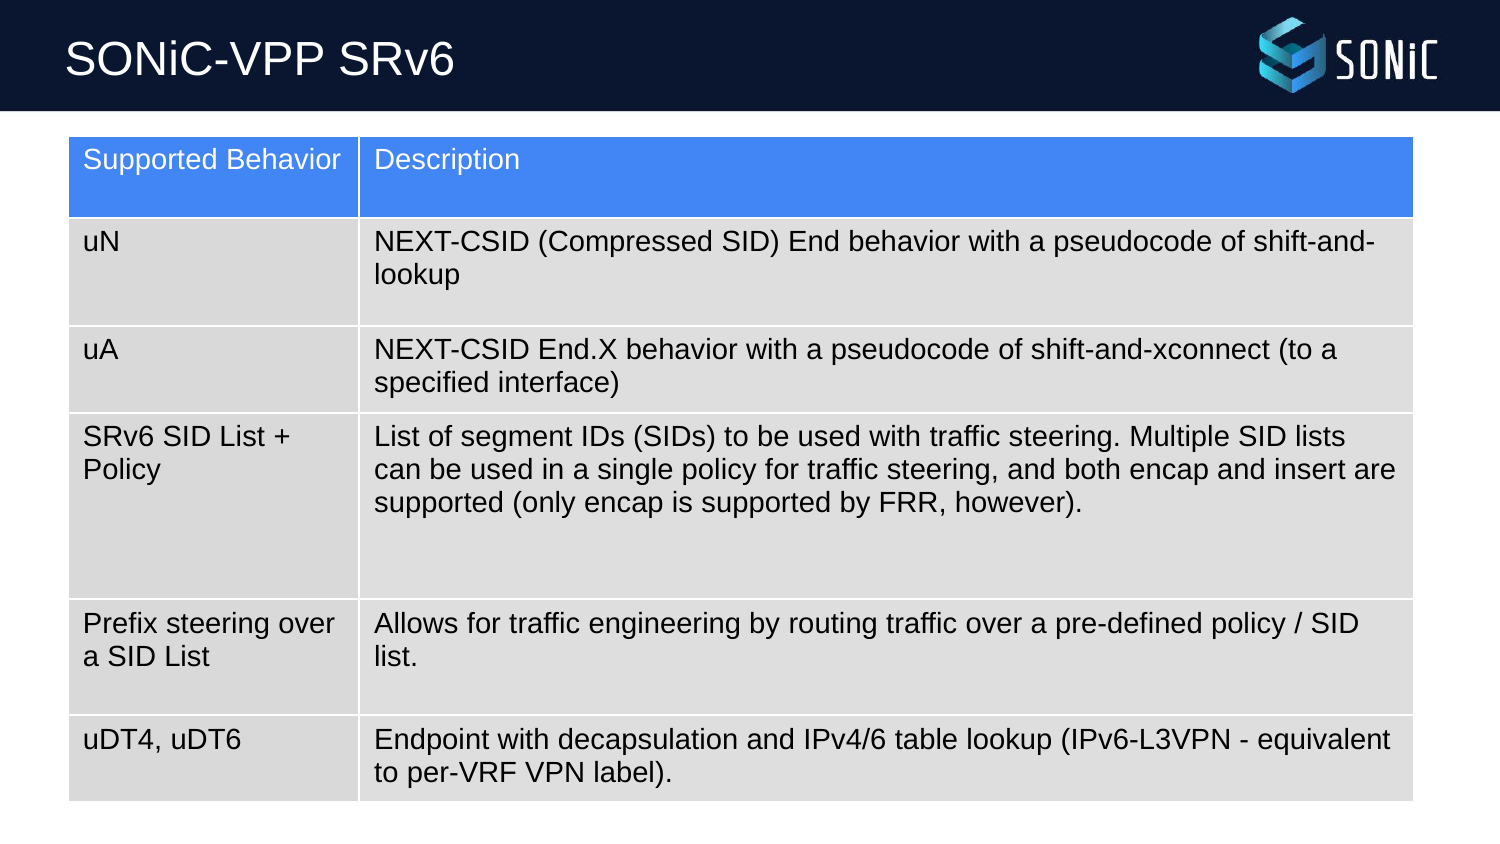

# SONiC-VPP SRv6
| Supported Behavior | Description |
| --- | --- |
| uN | NEXT-CSID (Compressed SID) End behavior with a pseudocode of shift-and-lookup |
| uA | NEXT-CSID End.X behavior with a pseudocode of shift-and-xconnect (to a specified interface) |
| SRv6 SID List + Policy | List of segment IDs (SIDs) to be used with traffic steering. Multiple SID lists can be used in a single policy for traffic steering, and both encap and insert are supported (only encap is supported by FRR, however). |
| Prefix steering over a SID List | Allows for traffic engineering by routing traffic over a pre-defined policy / SID list. |
| uDT4, uDT6 | Endpoint with decapsulation and IPv4/6 table lookup (IPv6-L3VPN - equivalent to per-VRF VPN label). |